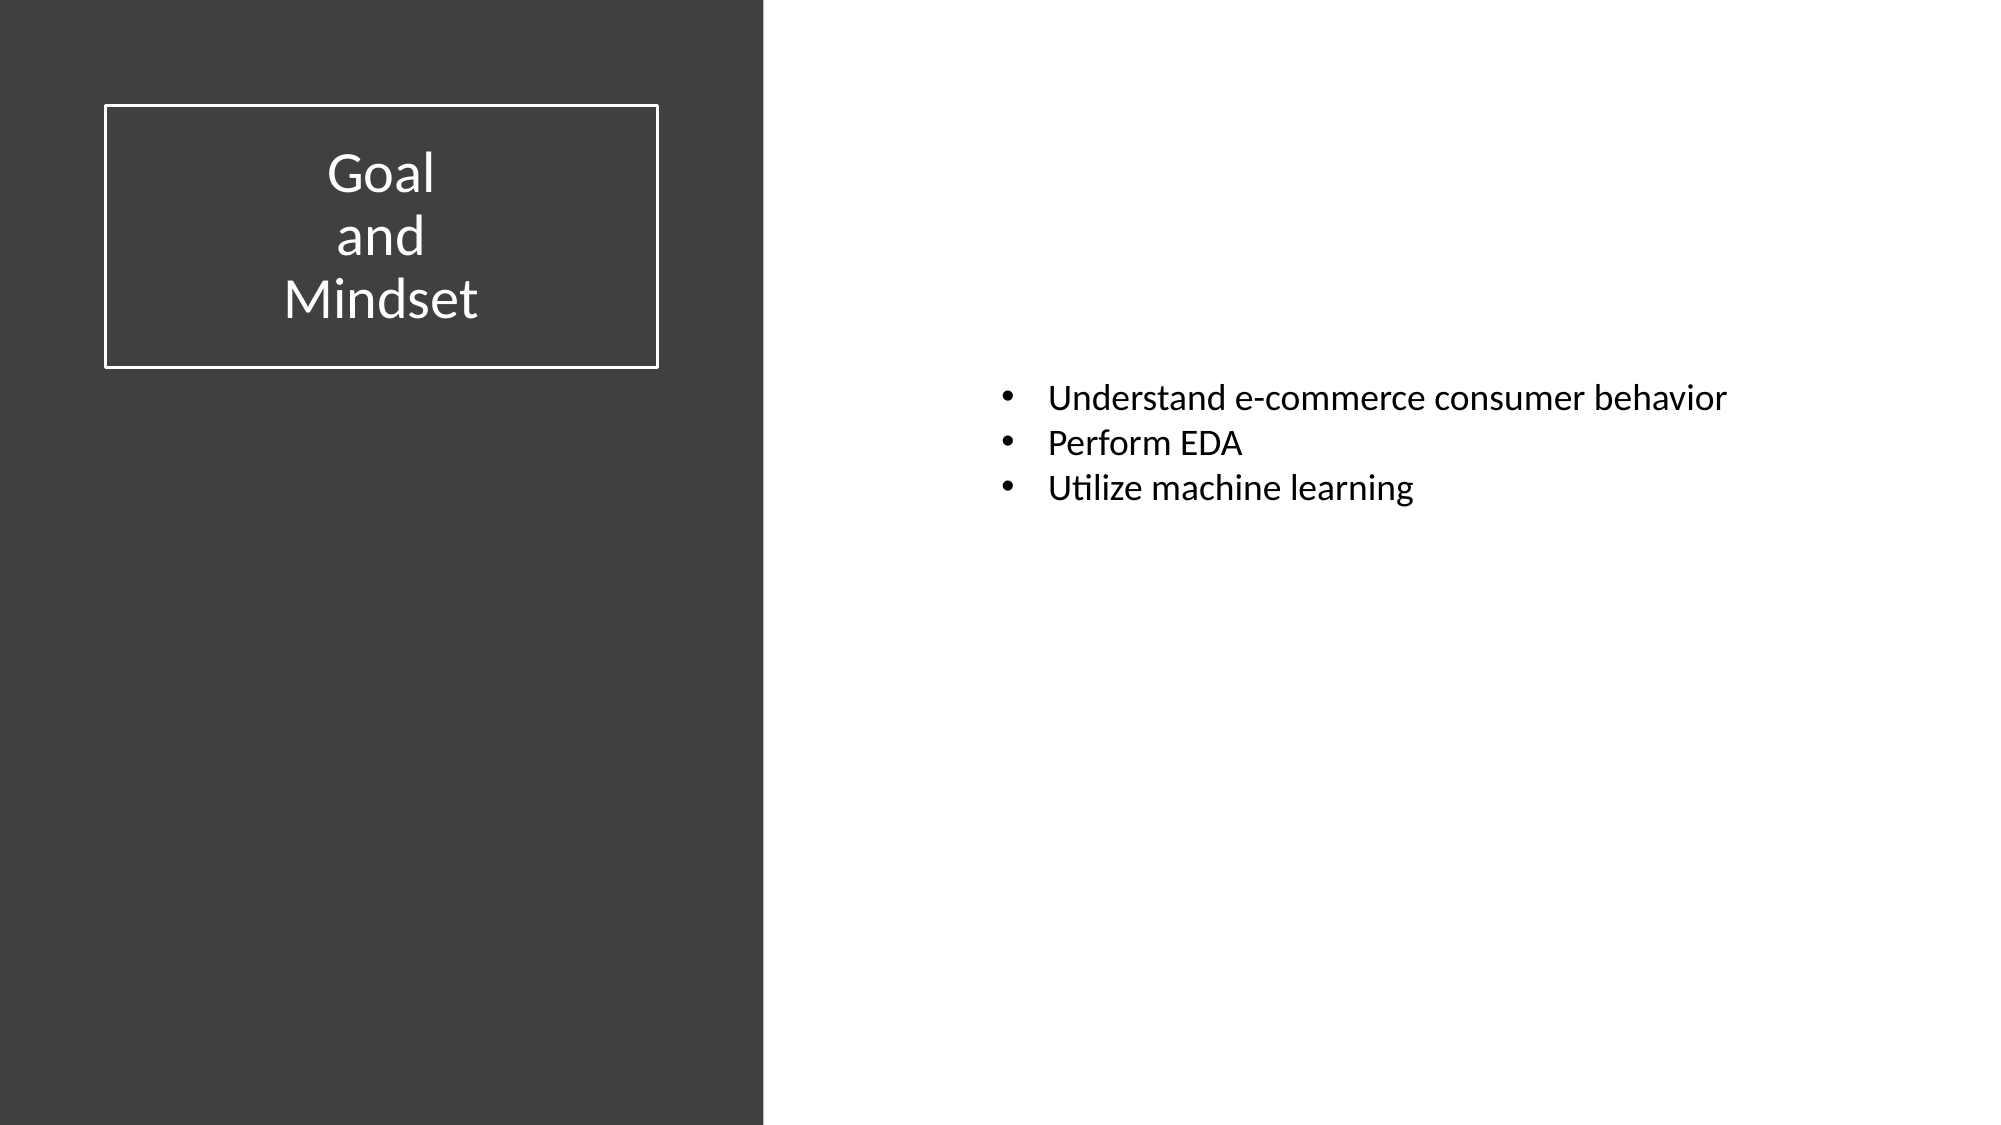

# Goal and Mindset
Understand e-commerce consumer behavior
Perform EDA
Utilize machine learning